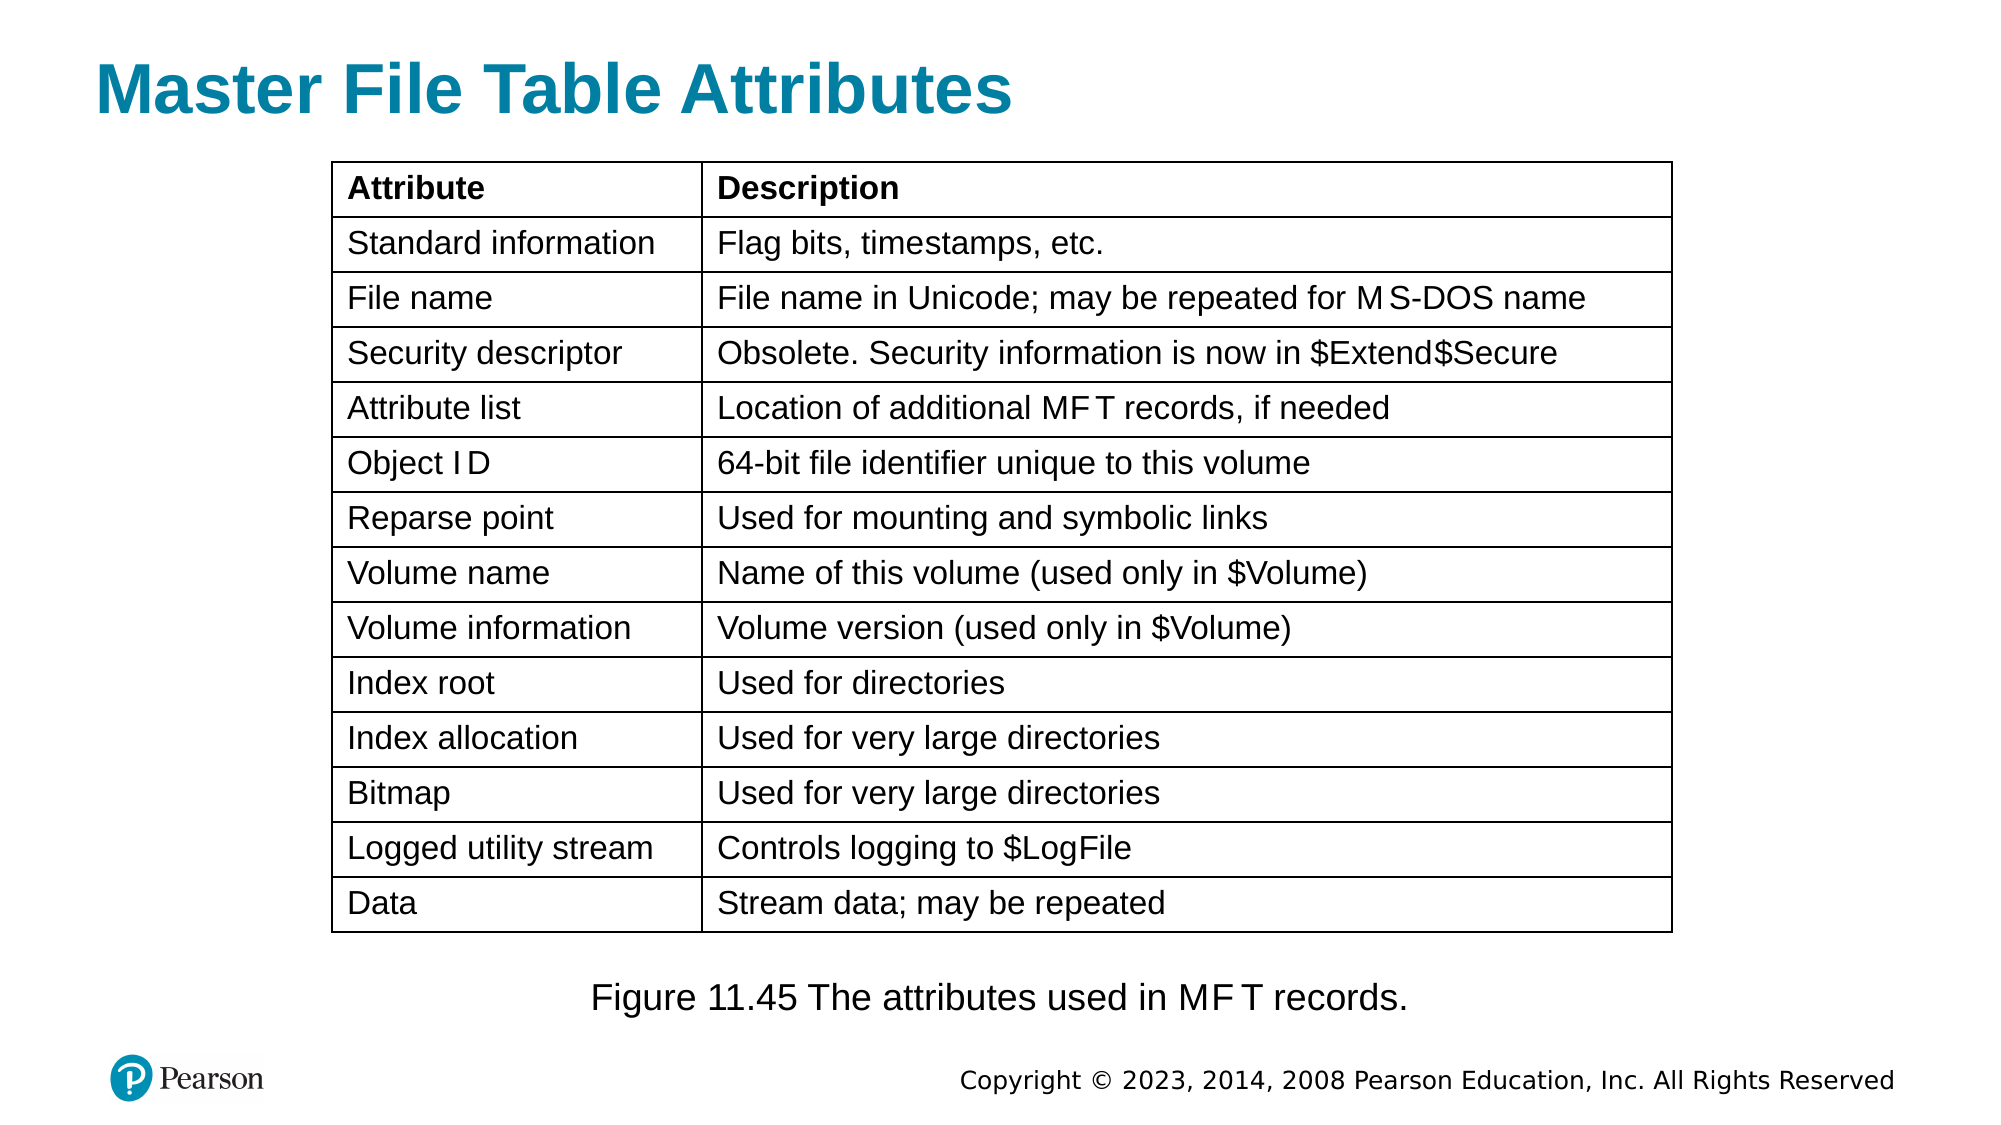

# Master File Table Attributes
| Attribute | Description |
| --- | --- |
| Standard information | Flag bits, time stamps, etc. |
| File name | File name in Uni code; may be repeated for M S-DOS name |
| Security descriptor | Obsolete. Security information is now in $Extend $Secure |
| Attribute list | Location of additional M F T records, if needed |
| Object I D | 64-bit file identifier unique to this volume |
| Reparse point | Used for mounting and symbolic links |
| Volume name | Name of this volume (used only in $Volume) |
| Volume information | Volume version (used only in $Volume) |
| Index root | Used for directories |
| Index allocation | Used for very large directories |
| Bit map | Used for very large directories |
| Logged utility stream | Controls logging to $Log File |
| Data | Stream data; may be repeated |
Figure 11.45 The attributes used in M F T records.